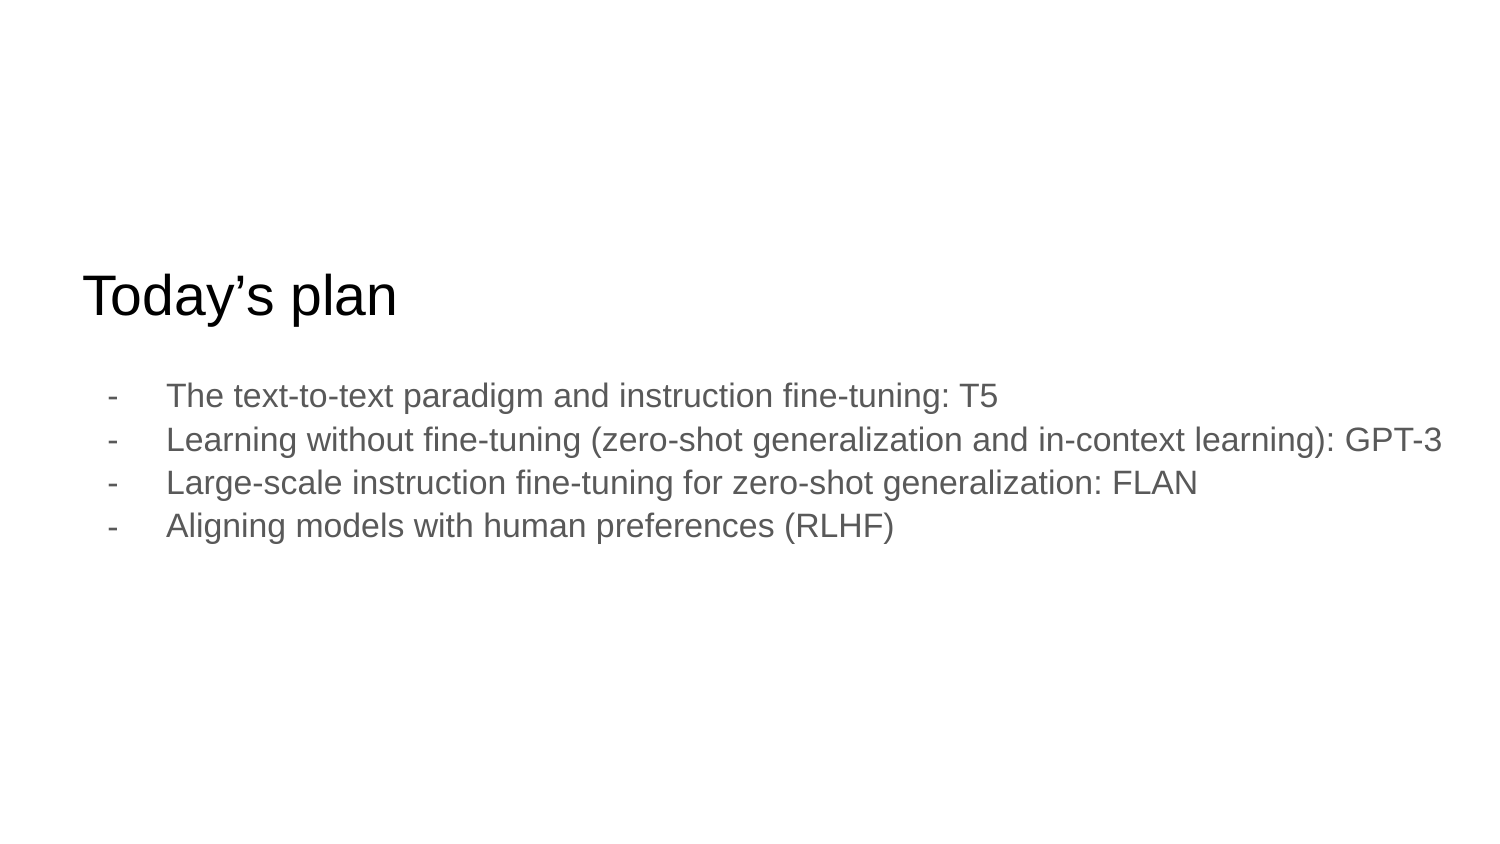

# Today’s plan
The text-to-text paradigm and instruction fine-tuning: T5
Learning without fine-tuning (zero-shot generalization and in-context learning): GPT-3
Large-scale instruction fine-tuning for zero-shot generalization: FLAN
Aligning models with human preferences (RLHF)